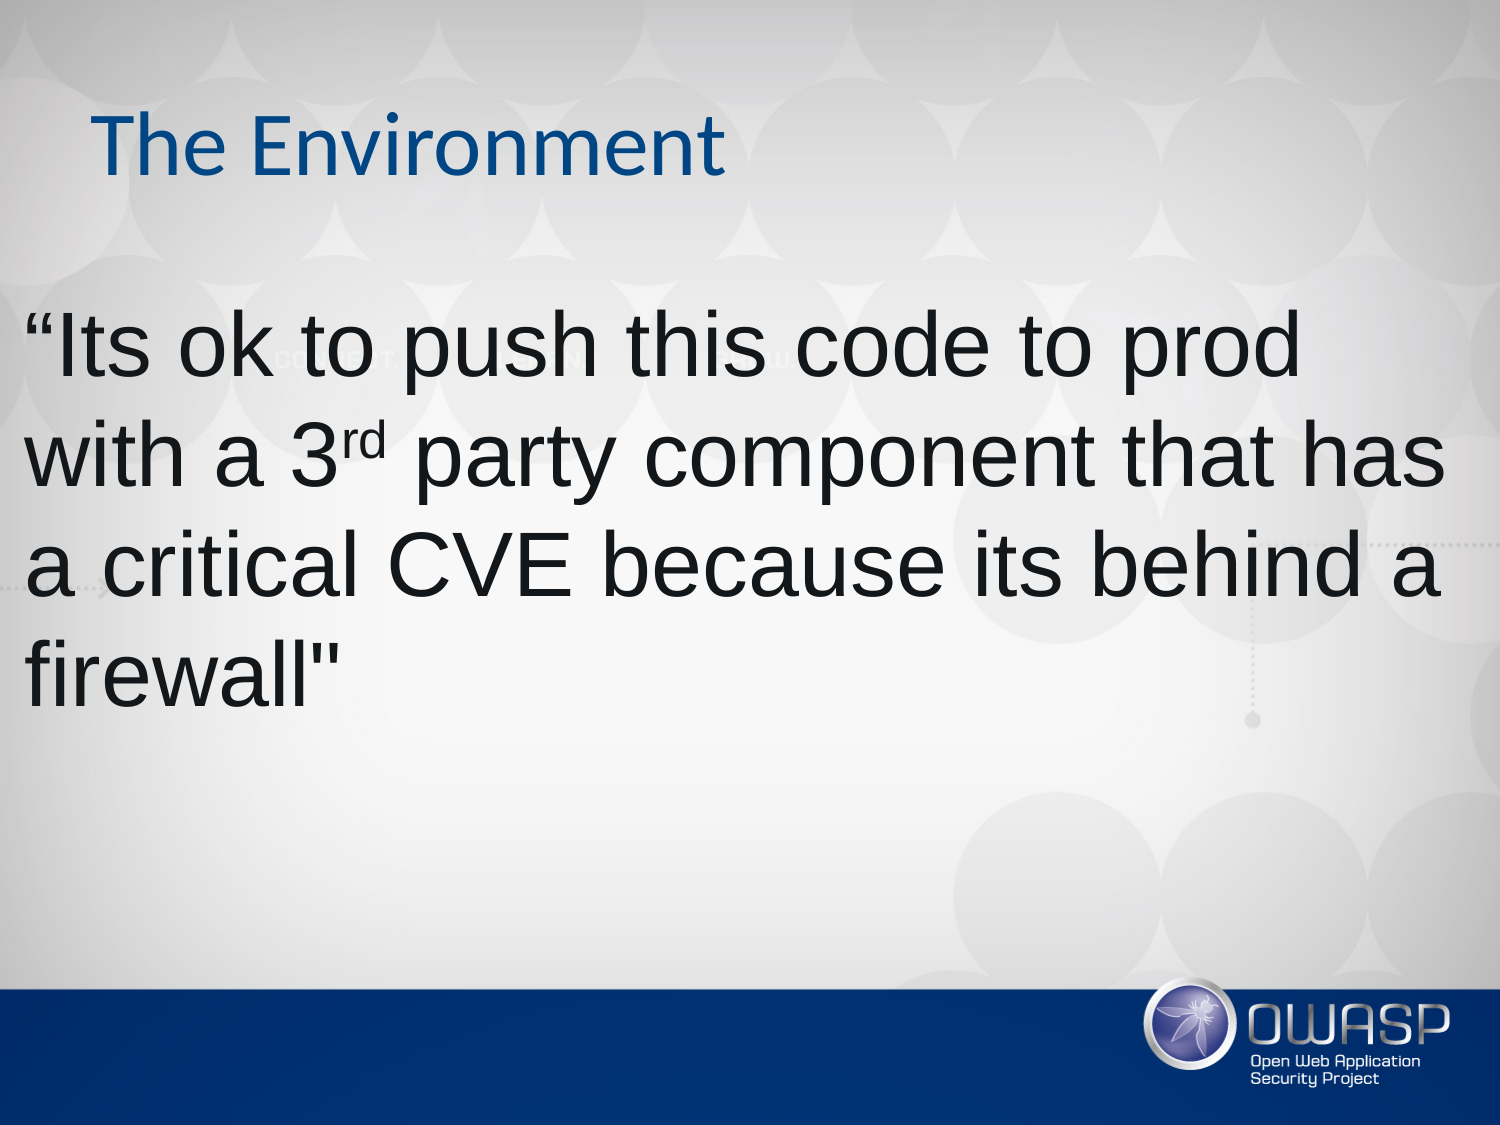

# The Environment
“Its ok to push this code to prod
with a 3rd party component that has a critical CVE because its behind a firewall"